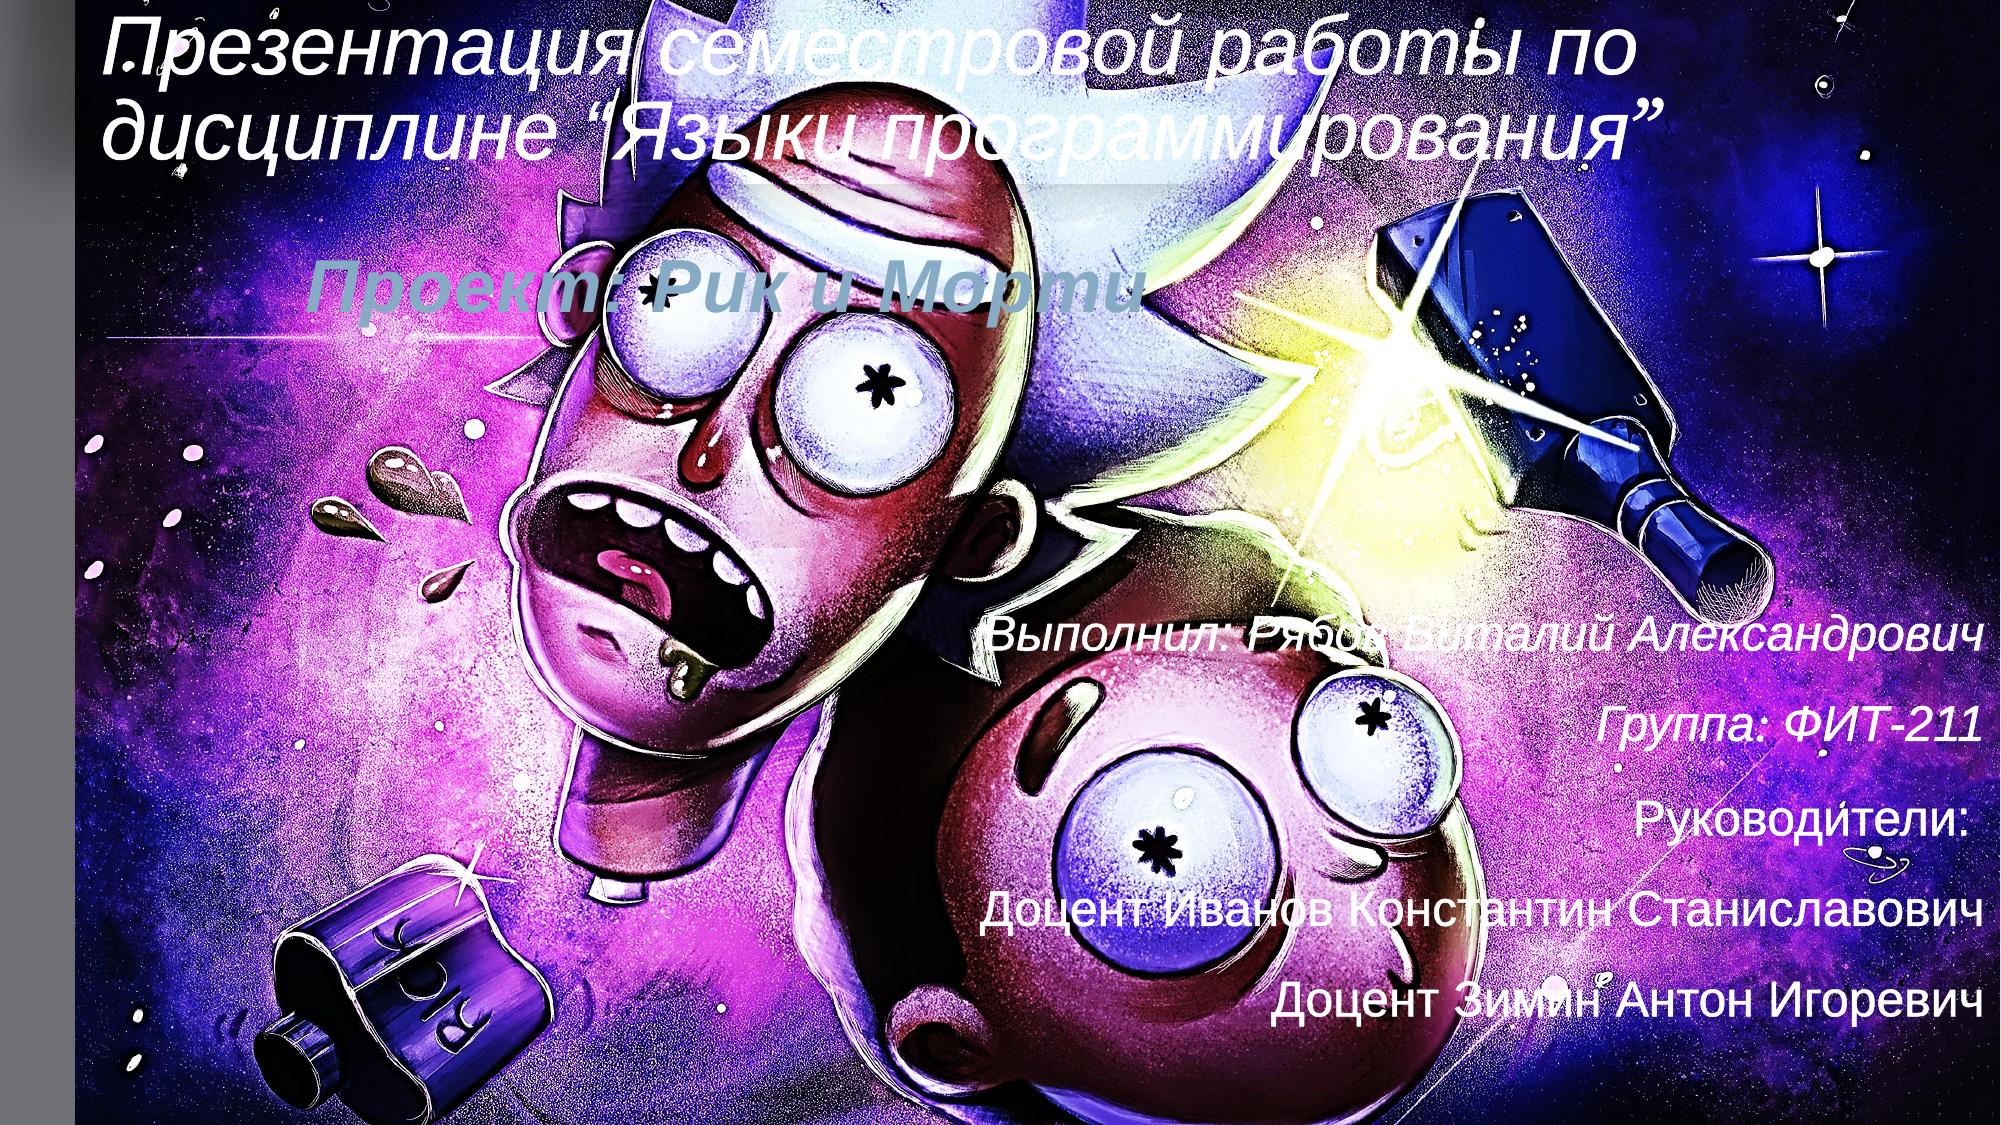

# Презентация семестровой работы по дисциплине “Языки программирования”
Проект: Рик и Морти
Выполнил: Рябов Виталий Александрович
Группа: ФИТ-211
Руководители:
Доцент Иванов Константин Станиславович
Доцент Зимин Антон Игоревич